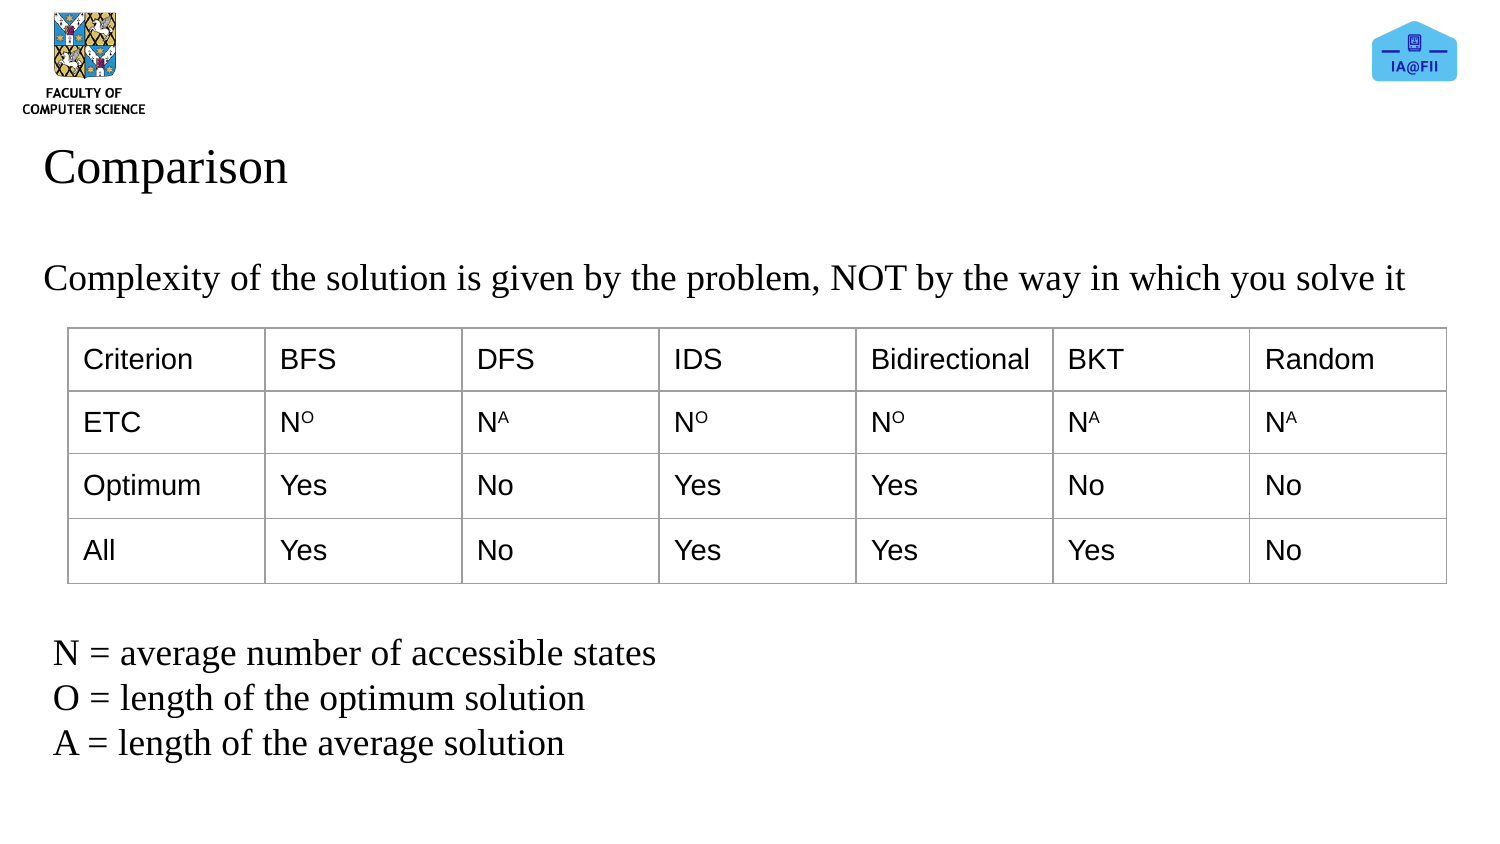

Comparison

Complexity of the solution is given by the problem, NOT by the way in which you solve it

 N = average number of accessible states
 O = length of the optimum solution
 A = length of the average solution
| Criterion | BFS | DFS | IDS | Bidirectional | BKT | Random |
| --- | --- | --- | --- | --- | --- | --- |
| ETC | NO | NA | NO | NO | NA | NA |
| Optimum | Yes | No | Yes | Yes | No | No |
| All | Yes | No | Yes | Yes | Yes | No |